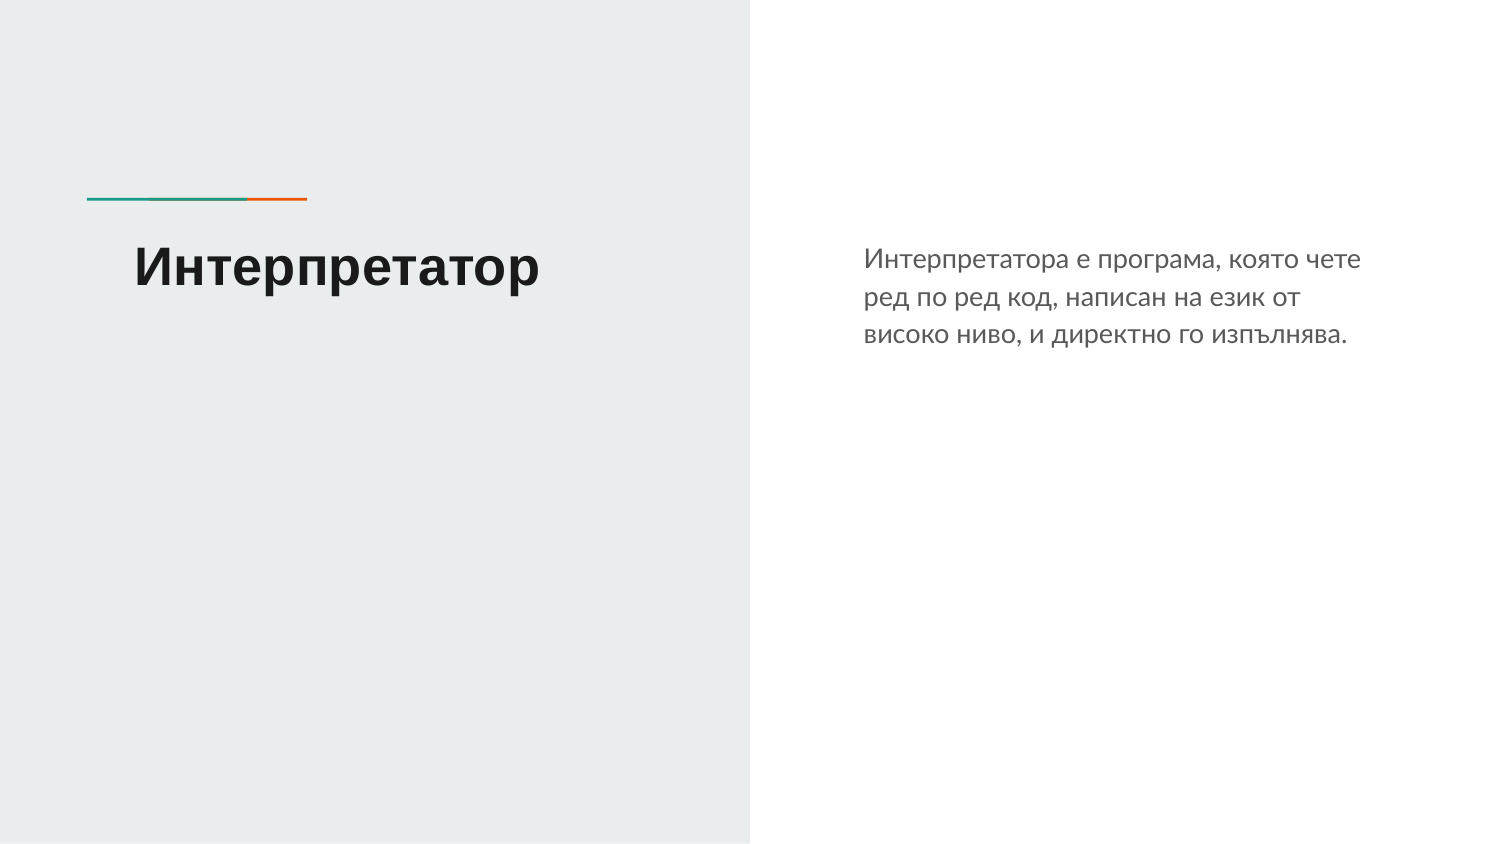

# Интерпретатор
Интерпретатора е програма, която чете ред по ред код, написан на език от високо ниво, и директно го изпълнява.